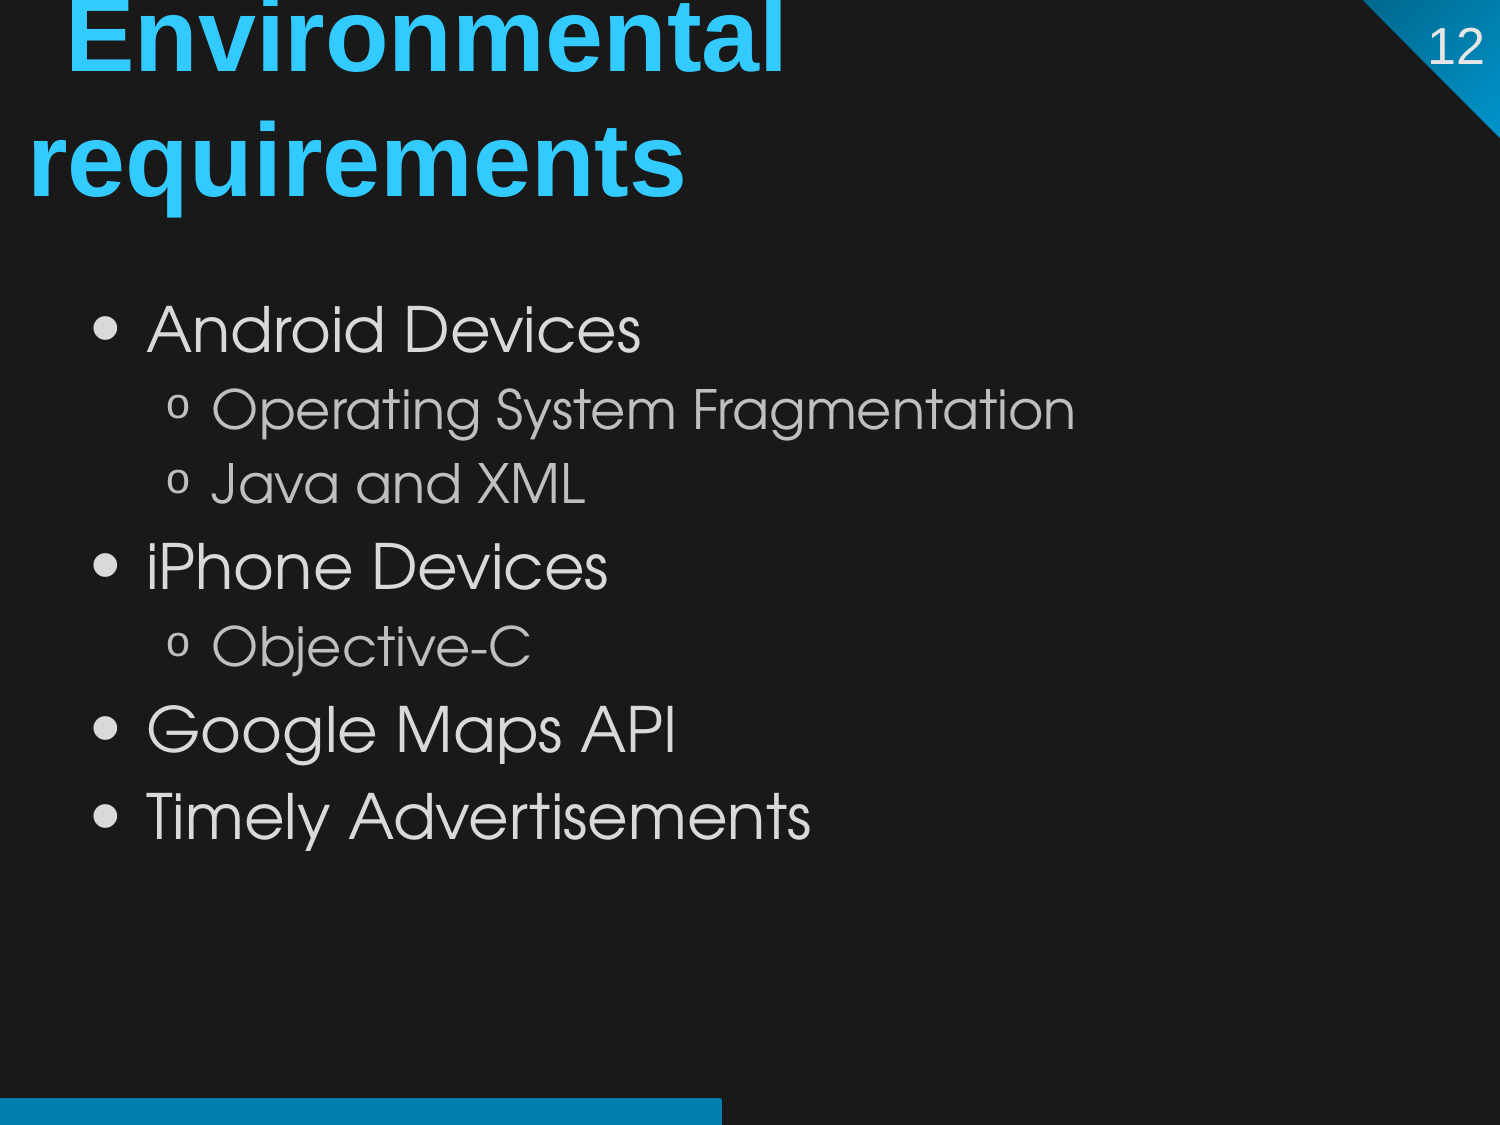

12
# Environmental    requirements
Android Devices
Operating System Fragmentation
Java and XML
iPhone Devices
Objective-C
Google Maps API
Timely Advertisements